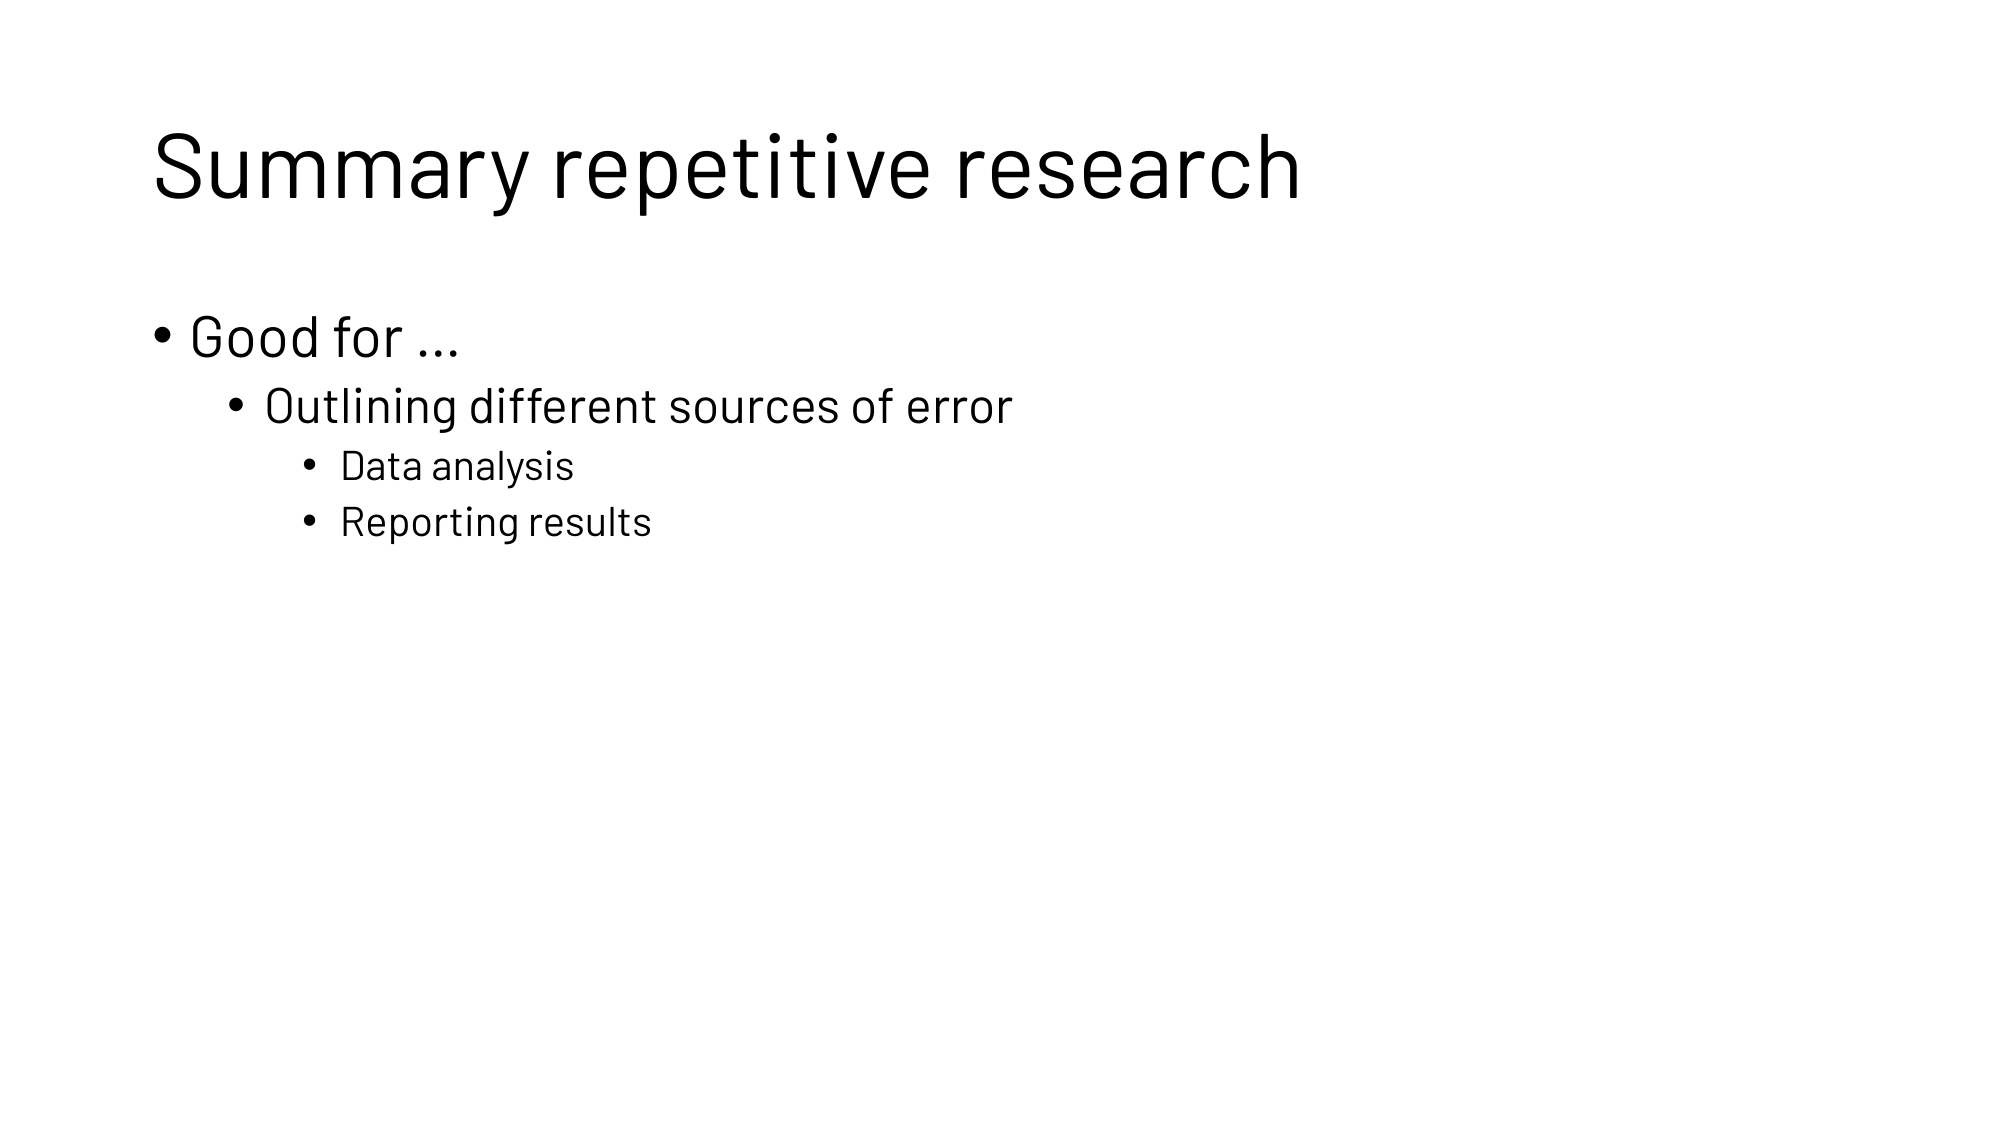

# Summary repetitive research
Good for …
Outlining different sources of error
Data analysis
Reporting results